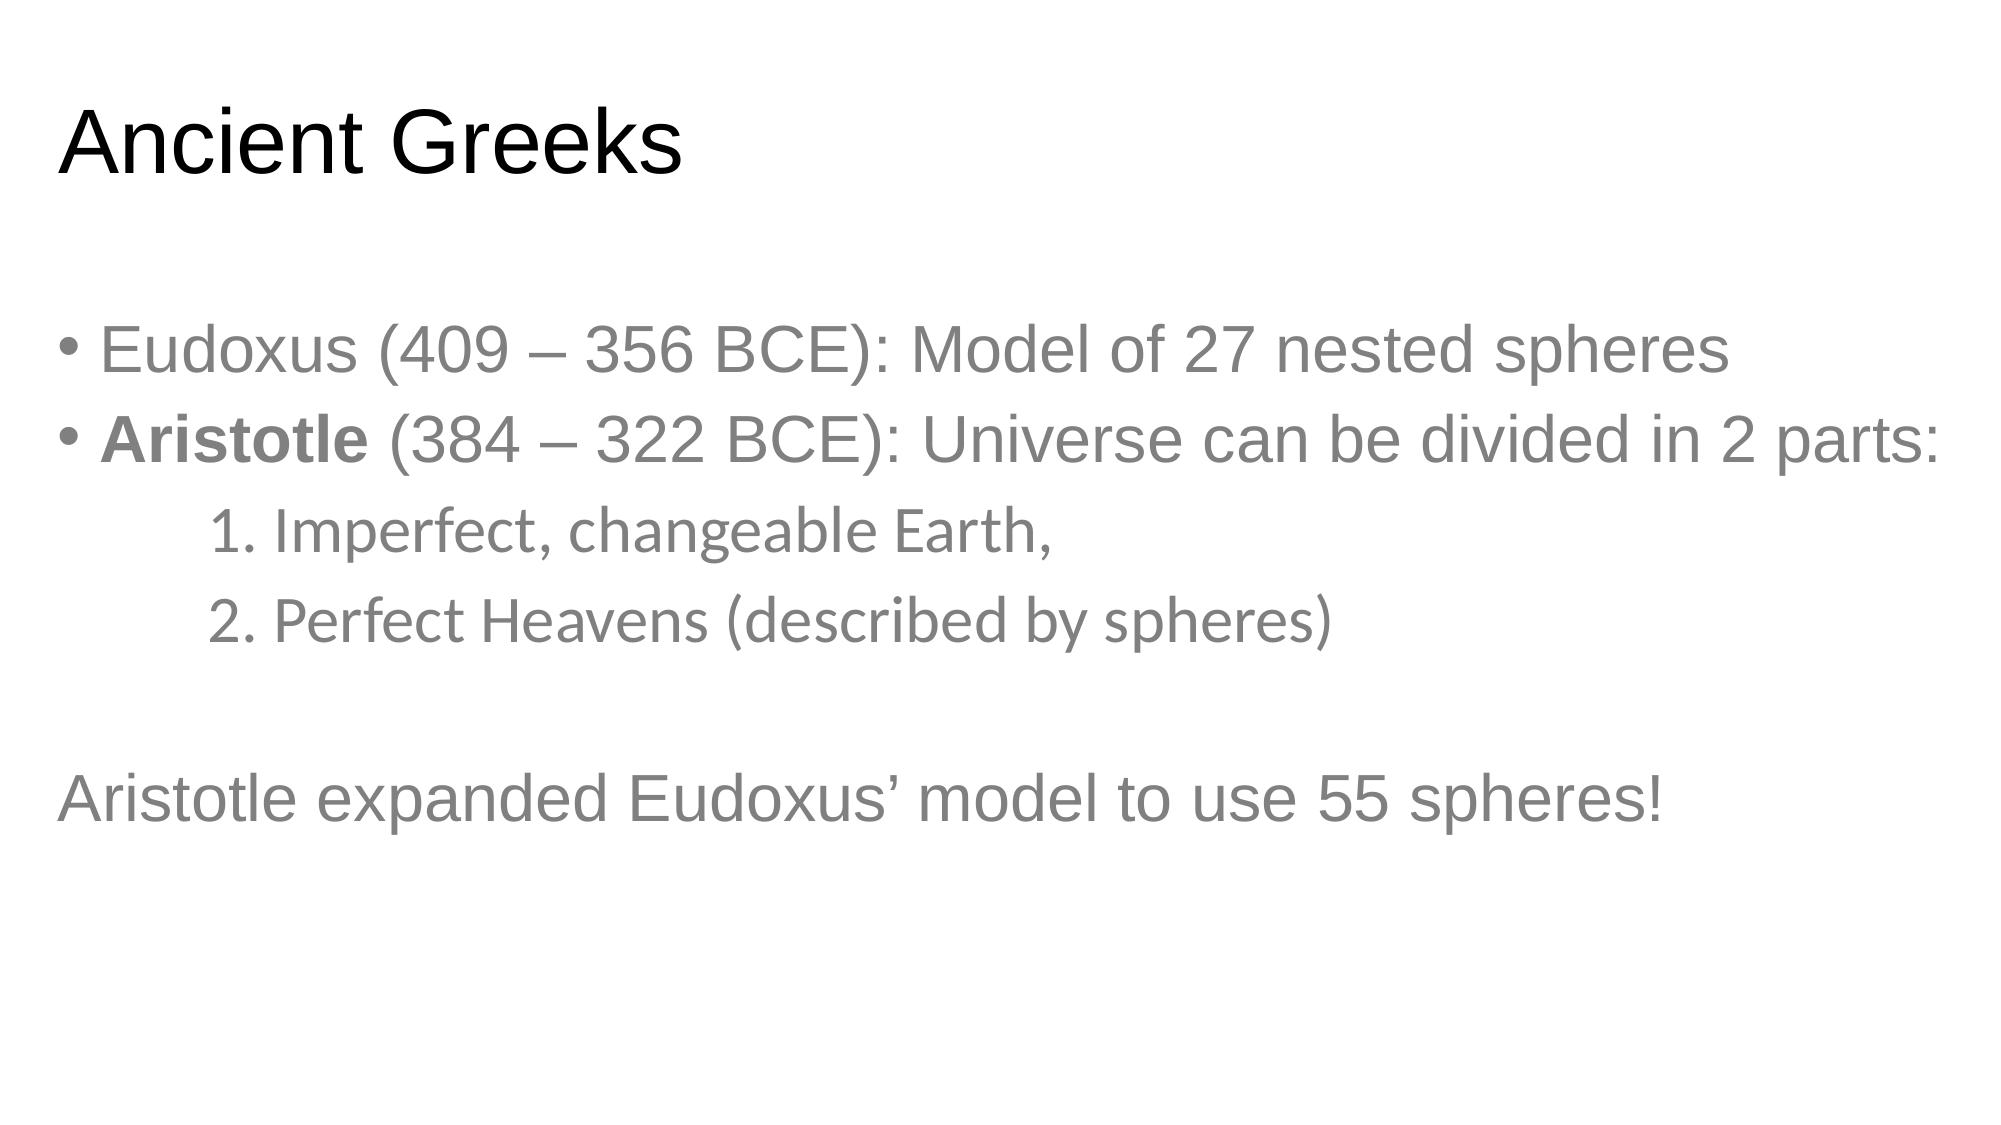

# Ancient Greeks
 Eudoxus (409 – 356 BCE): Model of 27 nested spheres
 Aristotle (384 – 322 BCE): Universe can be divided in 2 parts:
	1. Imperfect, changeable Earth,
	2. Perfect Heavens (described by spheres)

Aristotle expanded Eudoxus’ model to use 55 spheres!